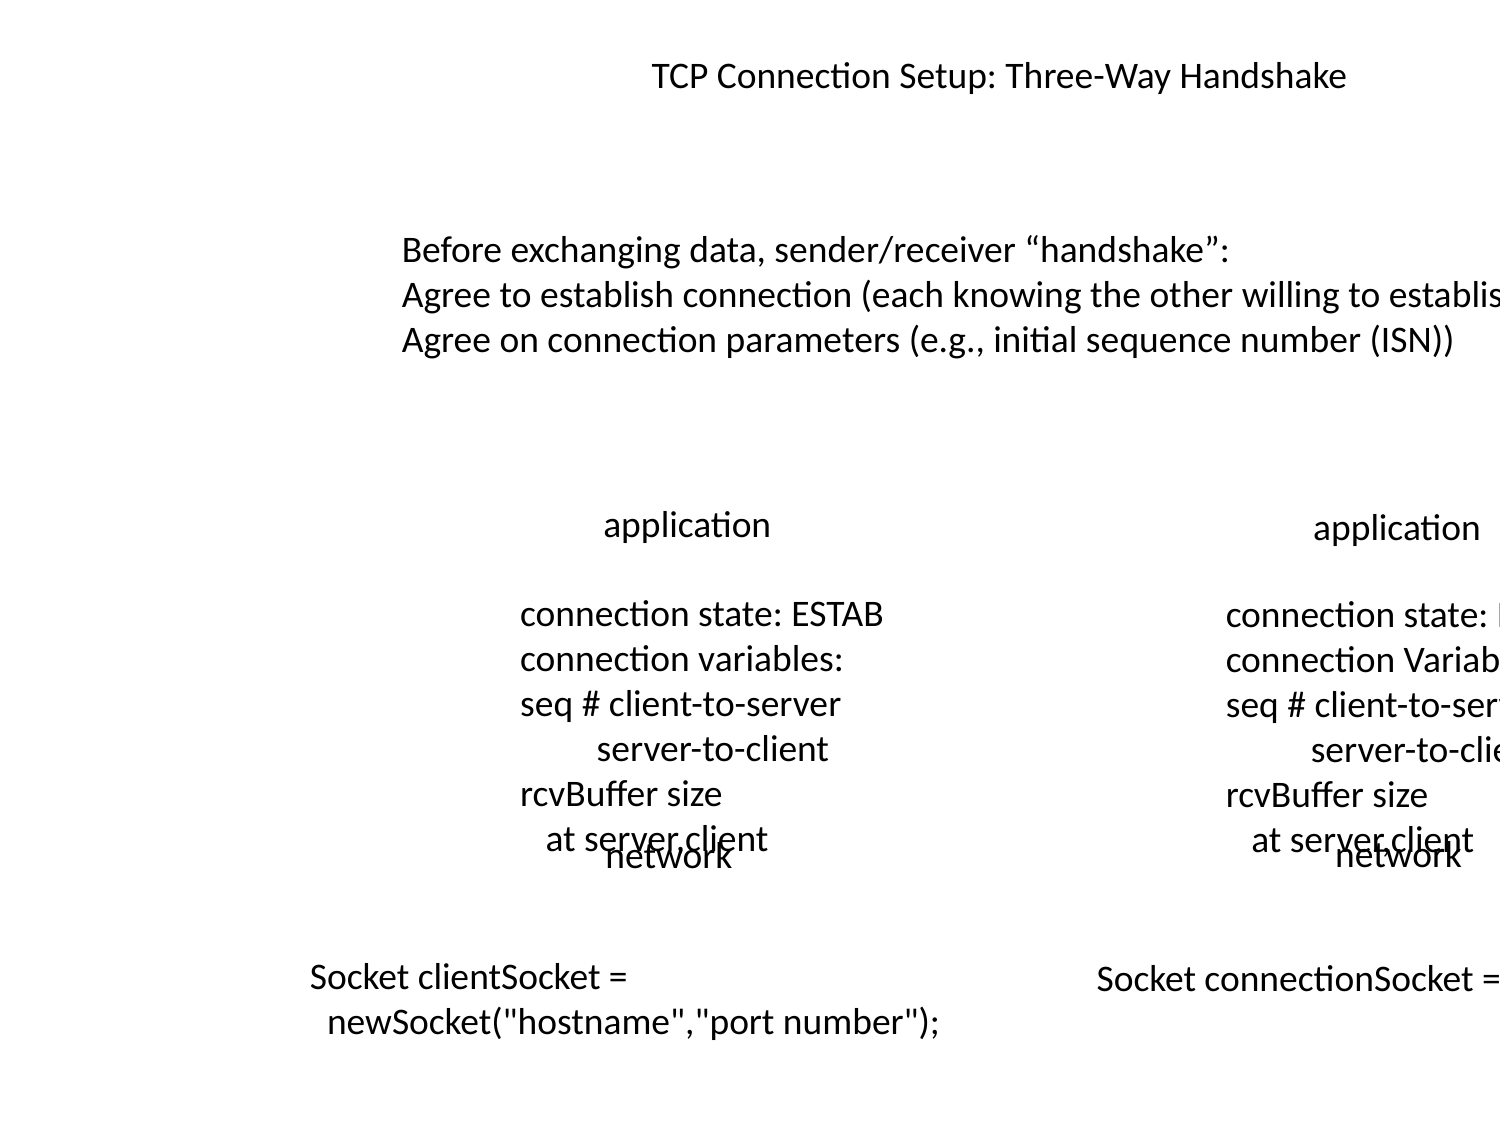

TCP Connection Setup: Three-Way Handshake
Before exchanging data, sender/receiver “handshake”:
Agree to establish connection (each knowing the other willing to establish connection)
Agree on connection parameters (e.g., initial sequence number (ISN))

application
application

connection state: ESTAB
connection variables:
seq # client-to-server
         server-to-client
rcvBuffer size
   at server,client

connection state: ESTAB
connection Variables:
seq # client-to-server
          server-to-client
rcvBuffer size
   at server,client

network
network

Socket clientSocket =
  newSocket("hostname","port number");
Socket connectionSocket = welcomeSocket.accept();